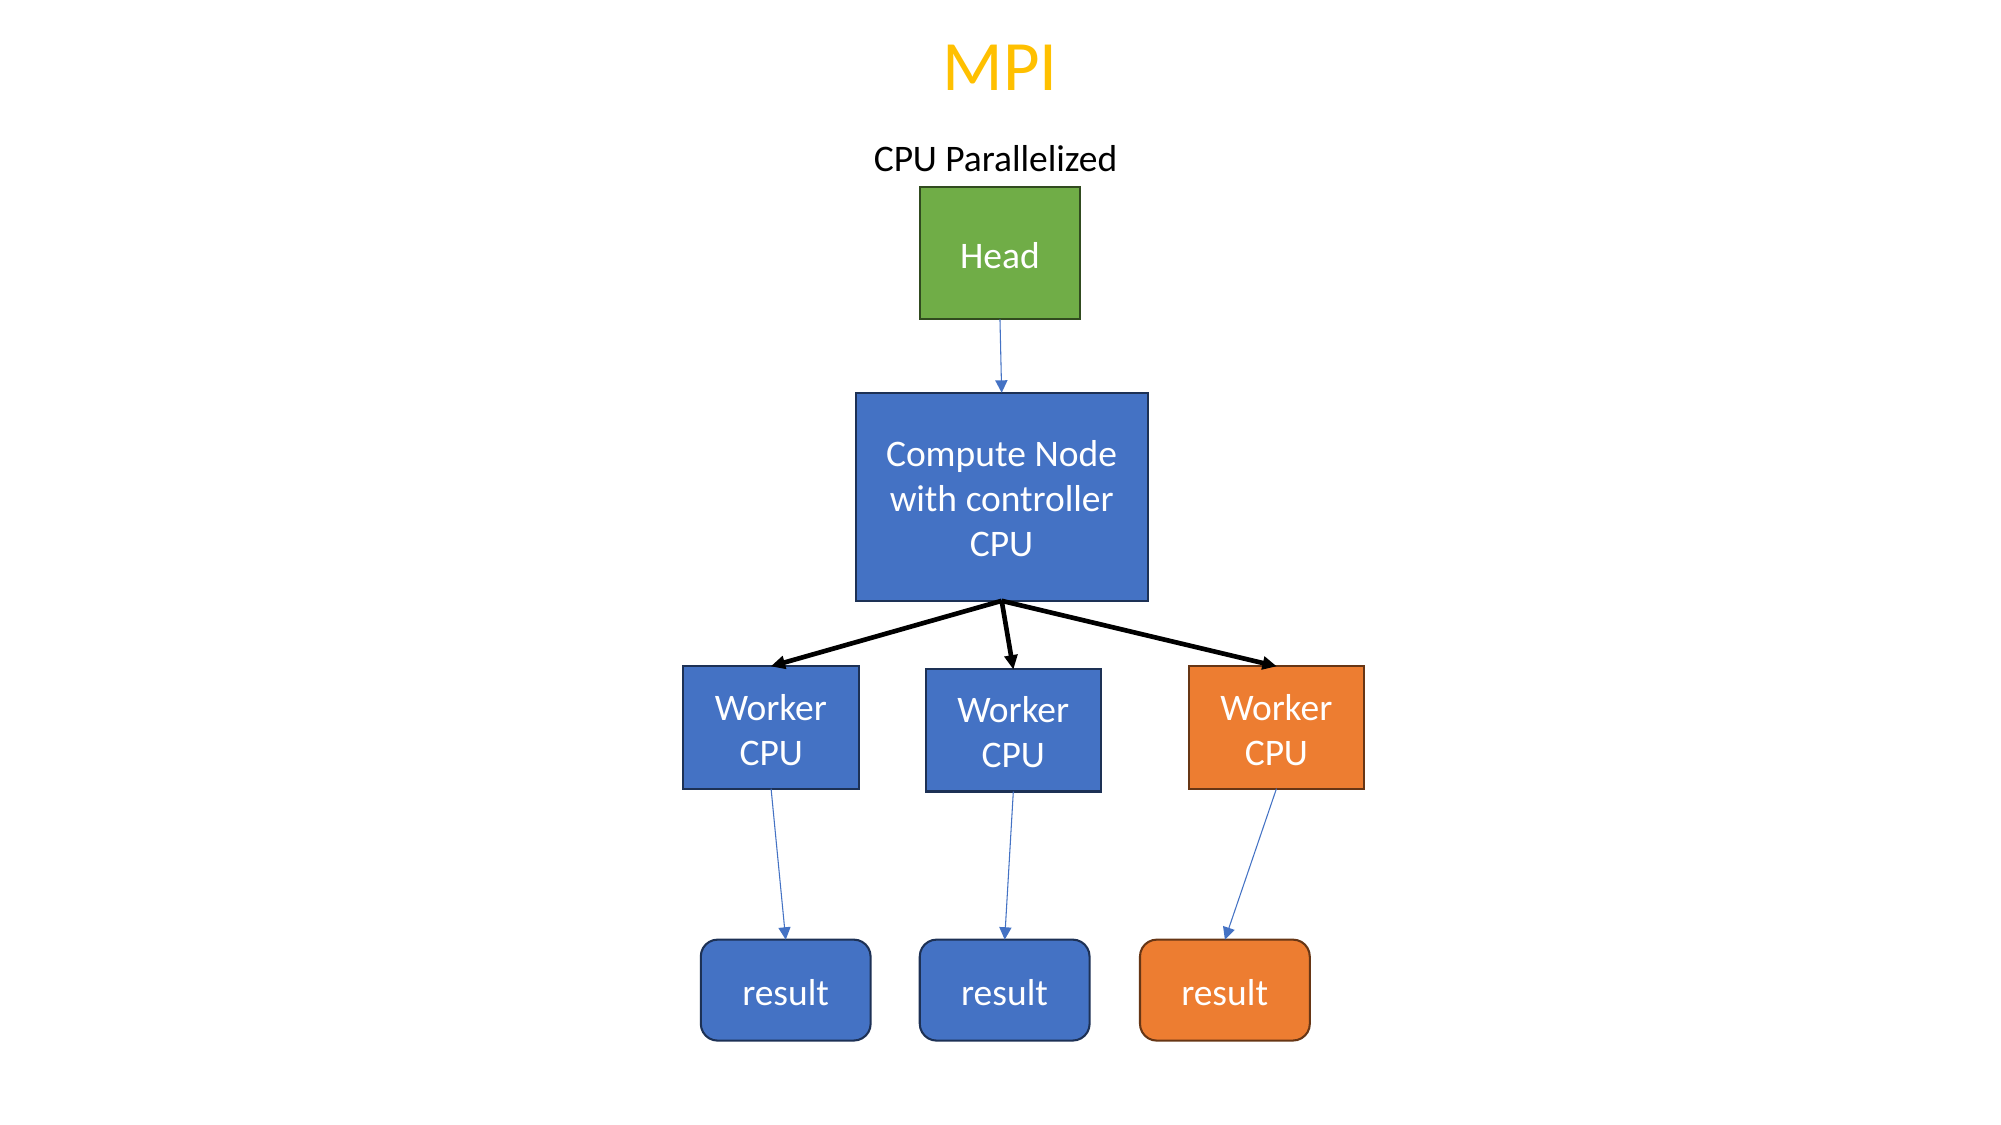

MPI
CPU Parallelized
Head
Compute Node with controller CPU
Worker CPU
Worker CPU
Worker CPU
result
result
result